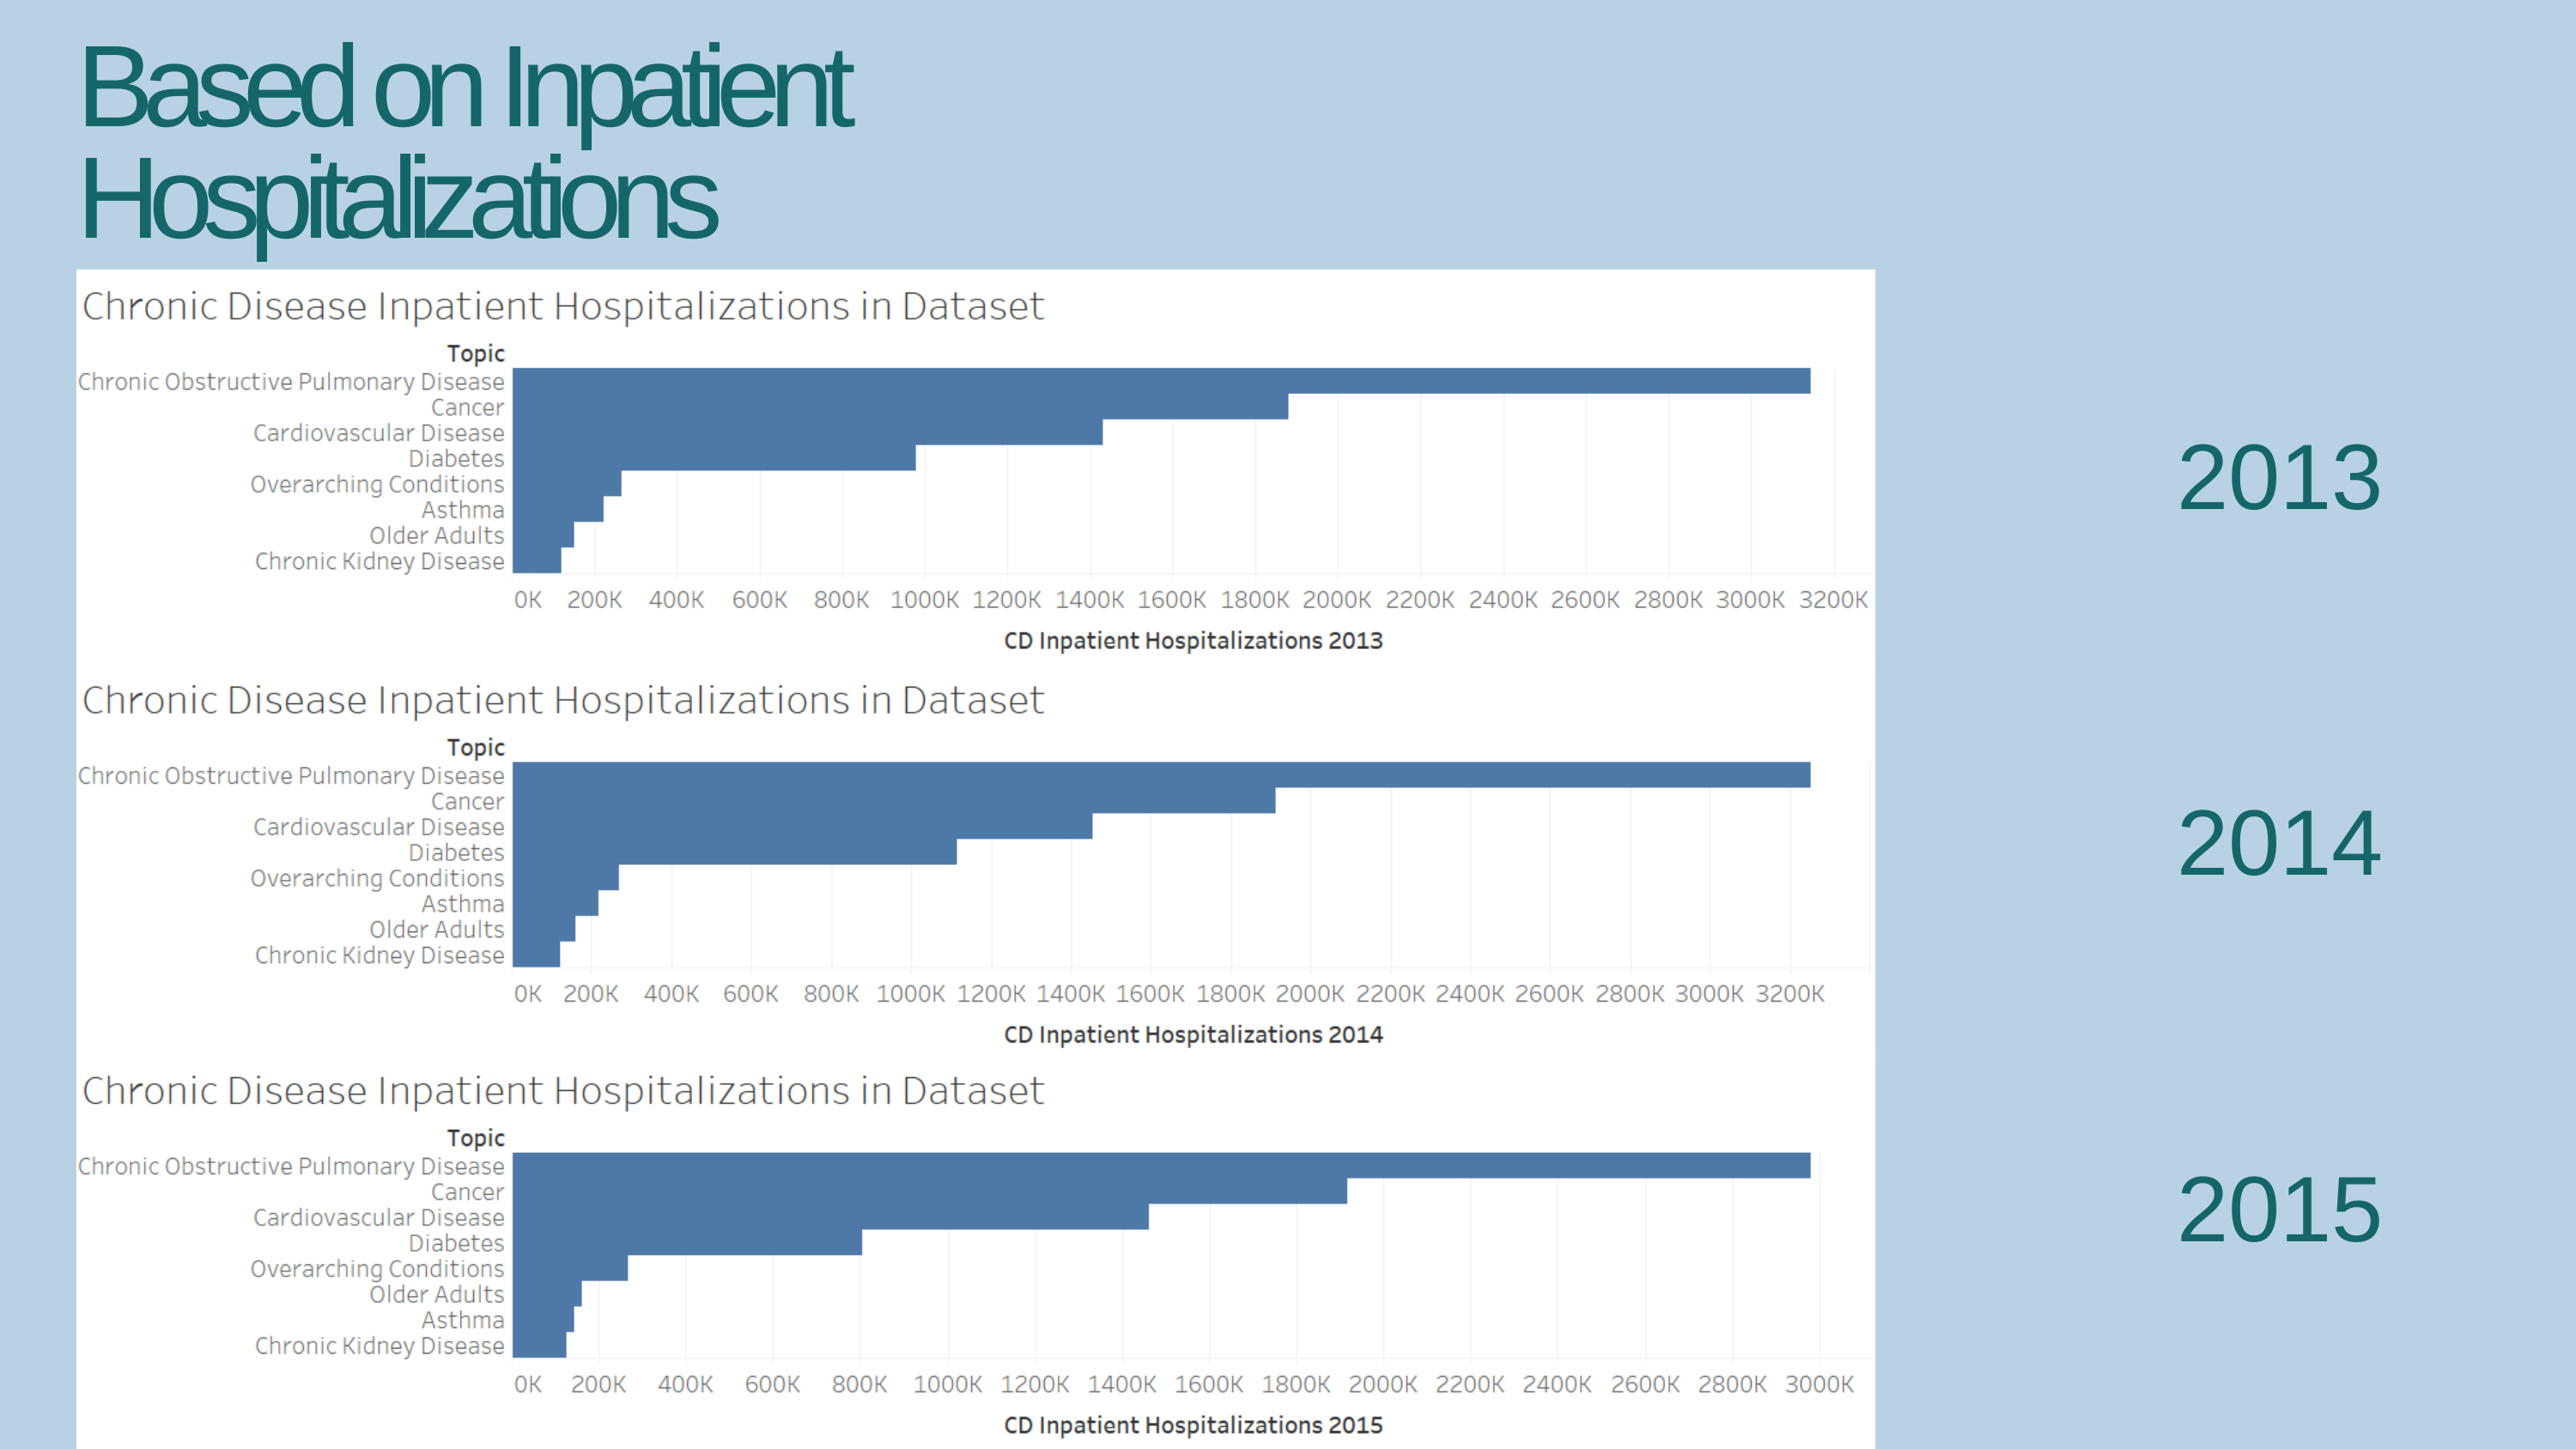

Based on Inpatient Hospitalizations

2013

2014

2015